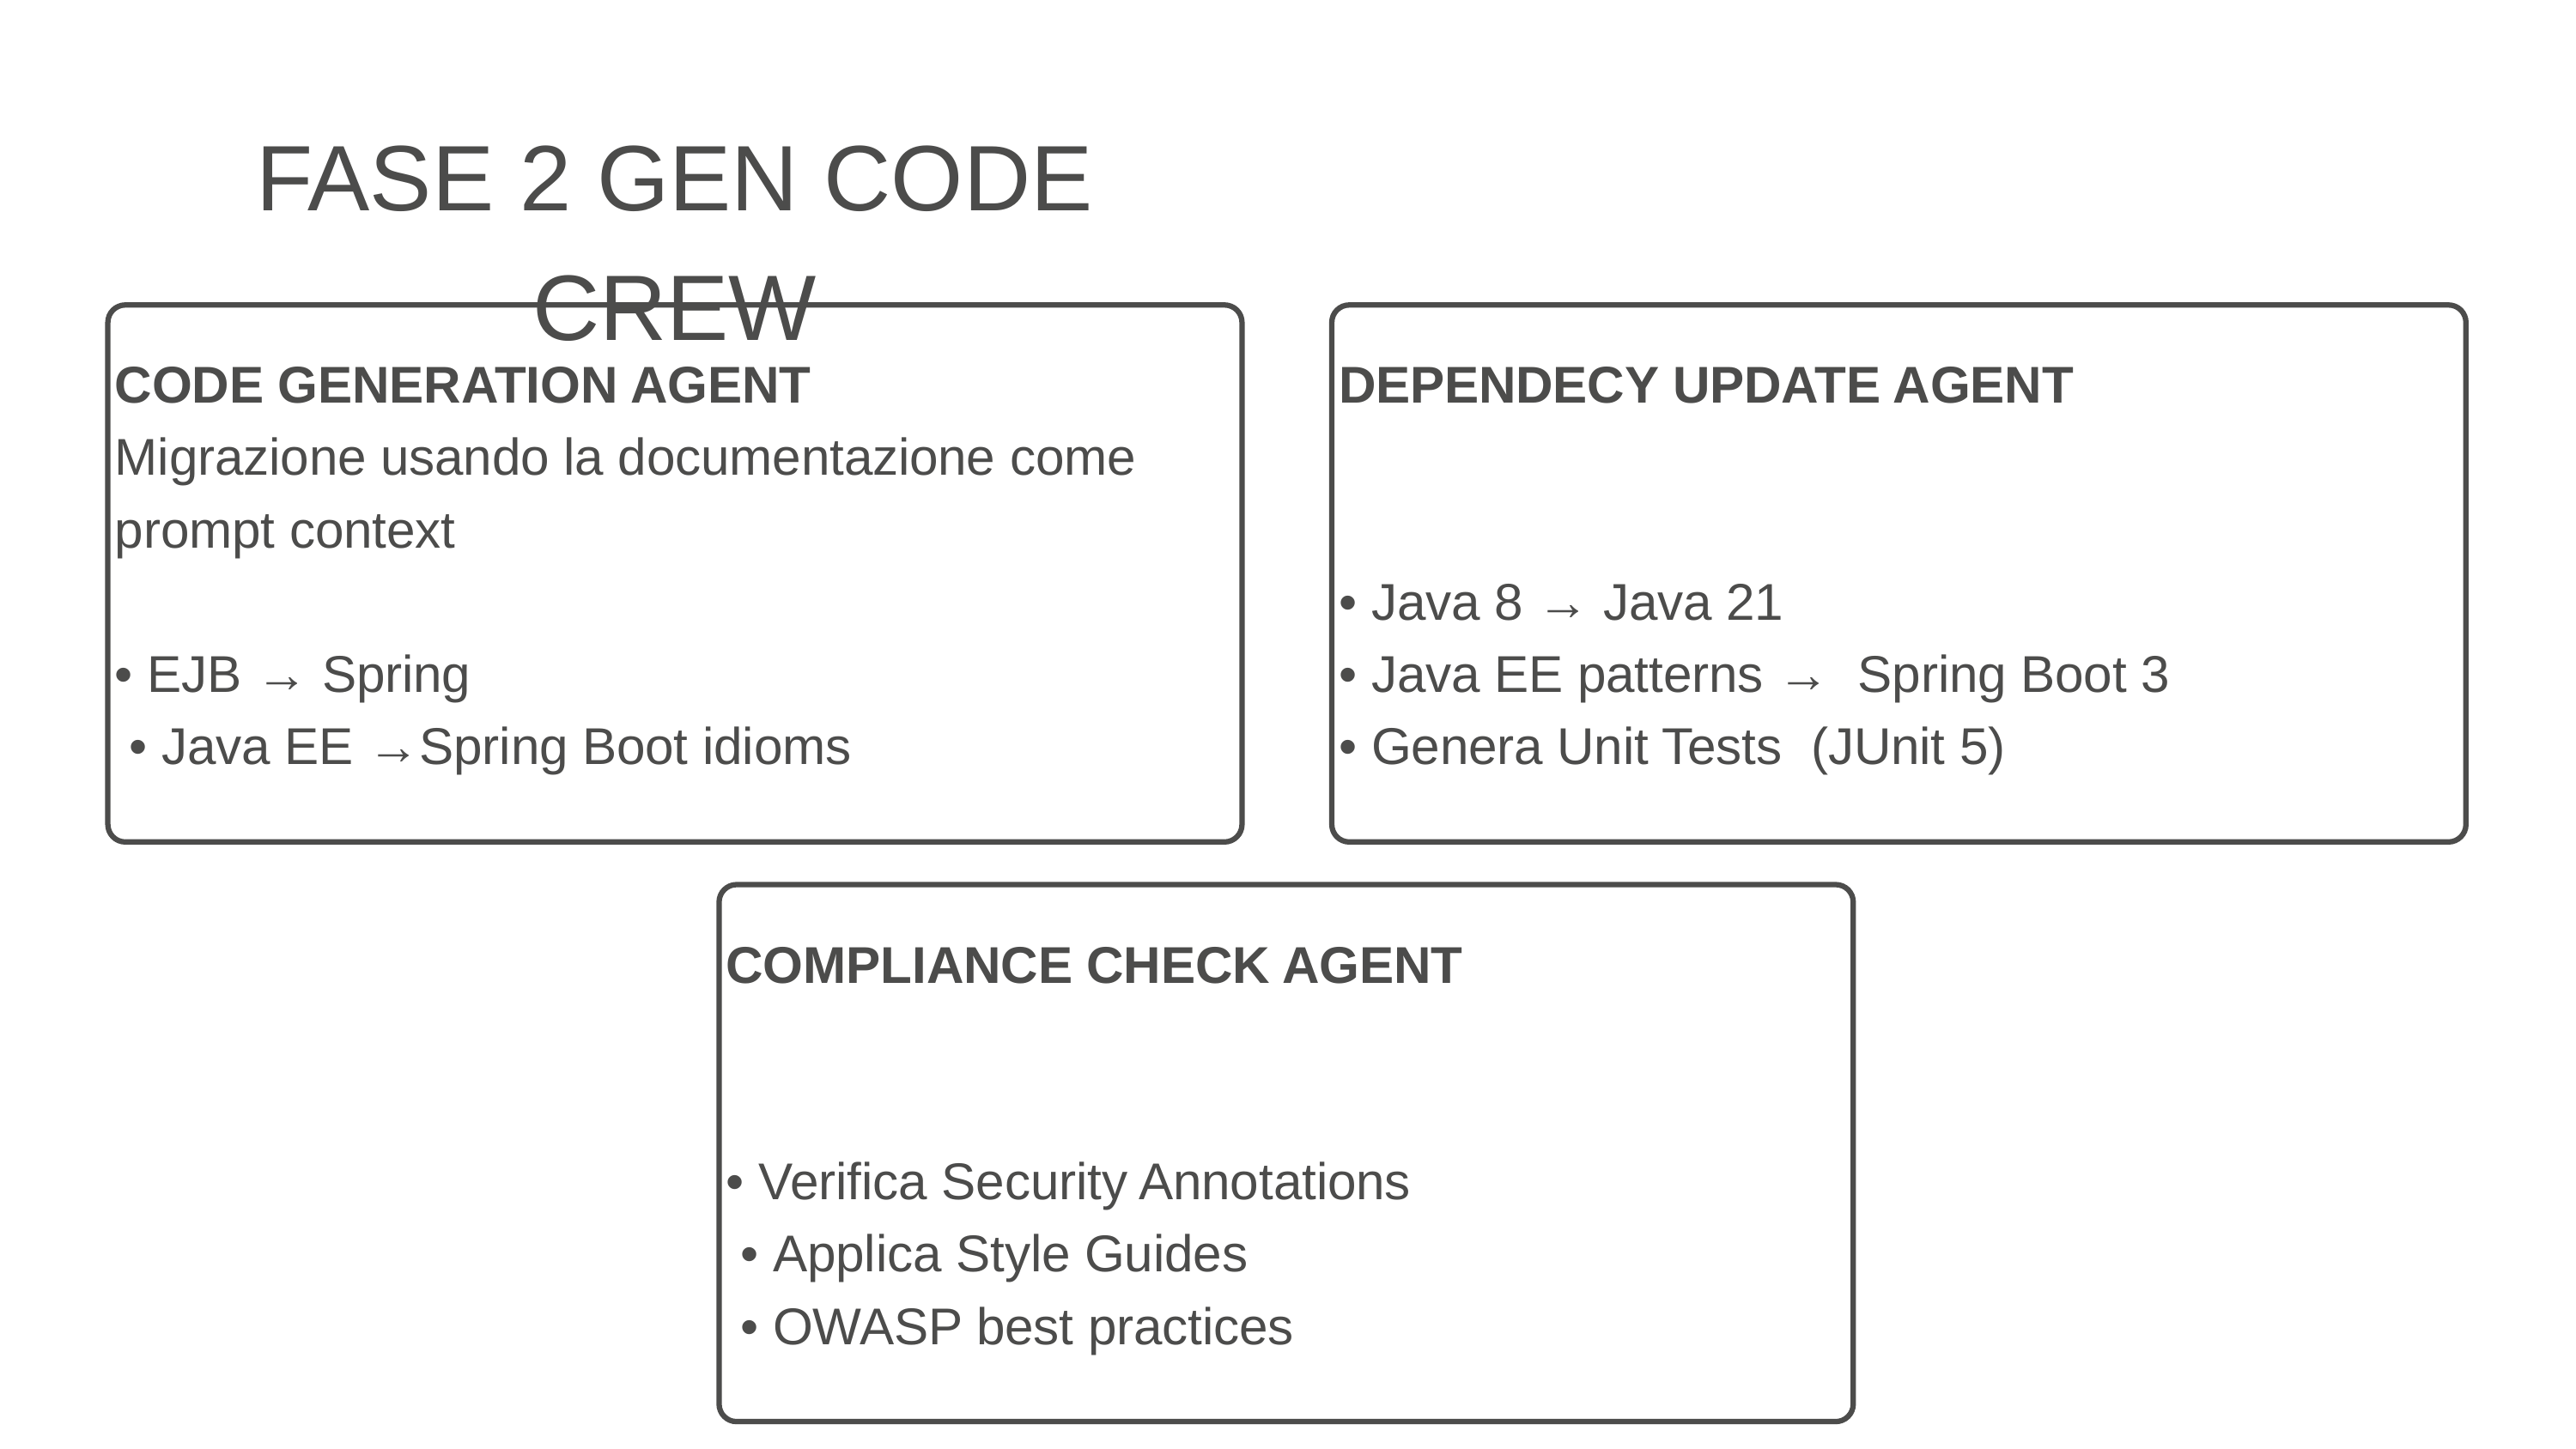

FASE 2 GEN CODE CREW

CODE GENERATION AGENT
Migrazione usando la documentazione come prompt context

• EJB → Spring
 • Java EE →Spring Boot idioms

DEPENDECY UPDATE AGENT

• Java 8 → Java 21
• Java EE patterns →  Spring Boot 3
• Genera Unit Tests  (JUnit 5)

COMPLIANCE CHECK AGENT

• Verifica Security Annotations
 • Applica Style Guides
 • OWASP best practices